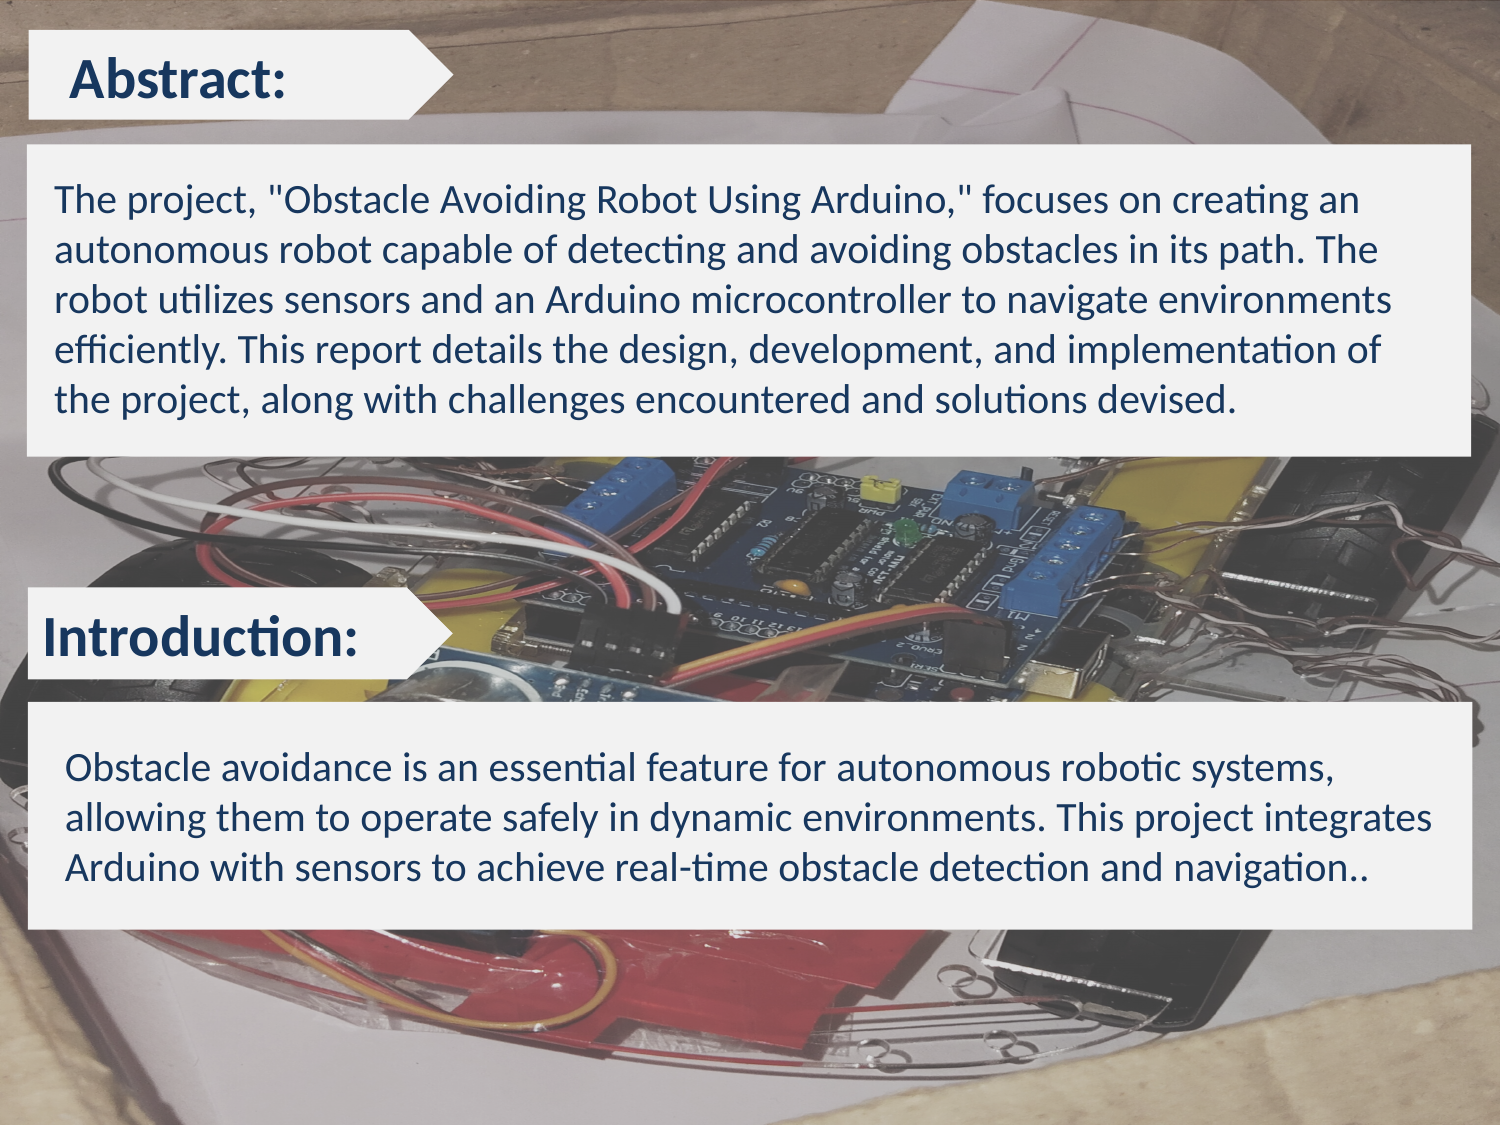

Abstract:

The project, "Obstacle Avoiding Robot Using Arduino," focuses on creating an autonomous robot capable of detecting and avoiding obstacles in its path. The robot utilizes sensors and an Arduino microcontroller to navigate environments efficiently. This report details the design, development, and implementation of the project, along with challenges encountered and solutions devised.
Introduction:

Obstacle avoidance is an essential feature for autonomous robotic systems, allowing them to operate safely in dynamic environments. This project integrates Arduino with sensors to achieve real-time obstacle detection and navigation..